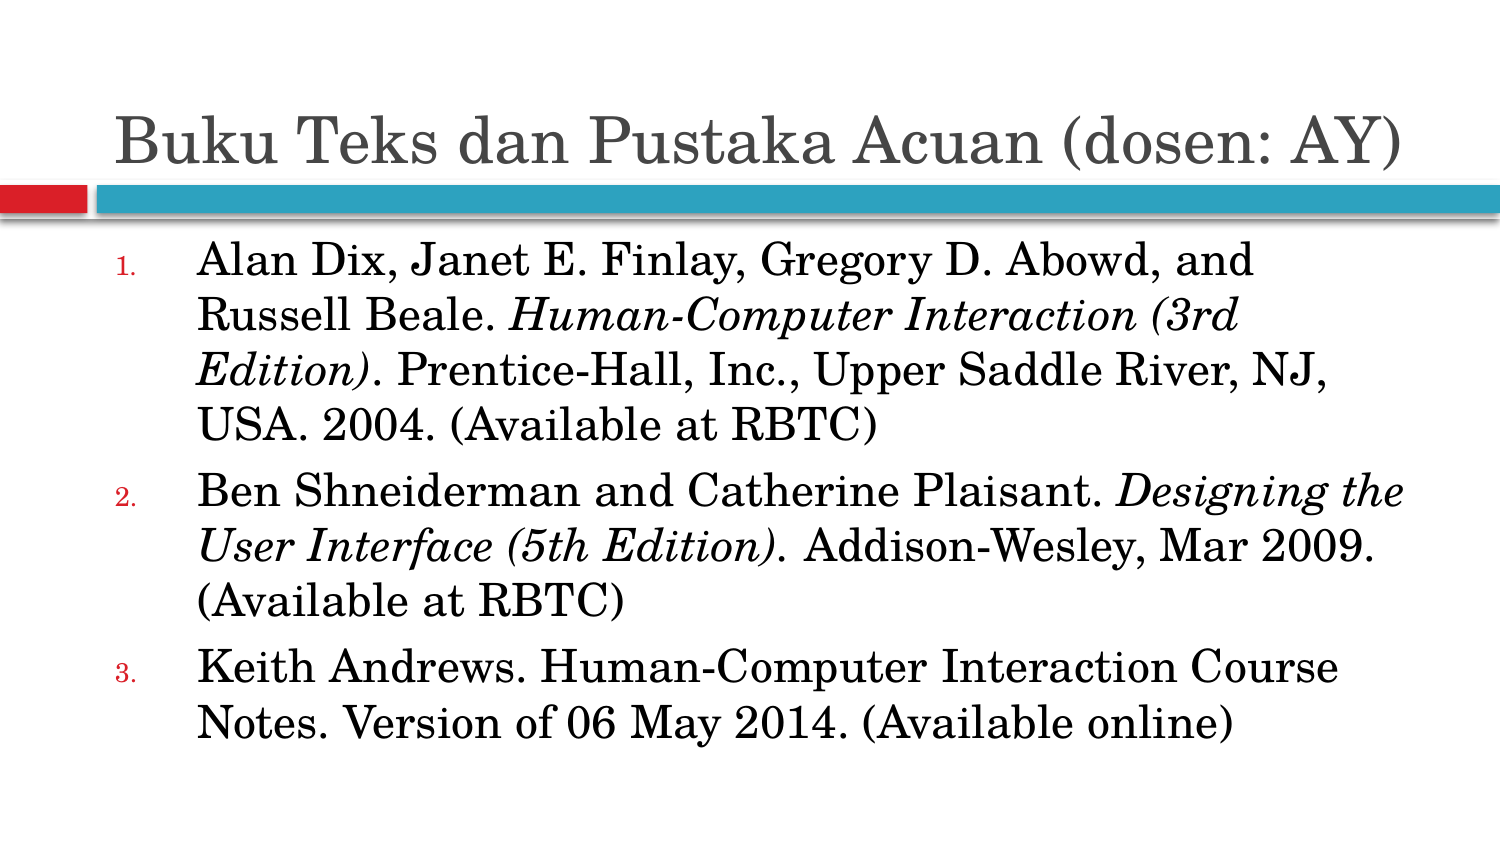

# Buku Teks dan Pustaka Acuan (dosen: AY)
Alan Dix, Janet E. Finlay, Gregory D. Abowd, and Russell Beale. Human-Computer Interaction (3rd Edition). Prentice-Hall, Inc., Upper Saddle River, NJ, USA. 2004. (Available at RBTC)
Ben Shneiderman and Catherine Plaisant. Designing the User Interface (5th Edition). Addison-Wesley, Mar 2009. (Available at RBTC)
Keith Andrews. Human-Computer Interaction Course Notes. Version of 06 May 2014. (Available online)